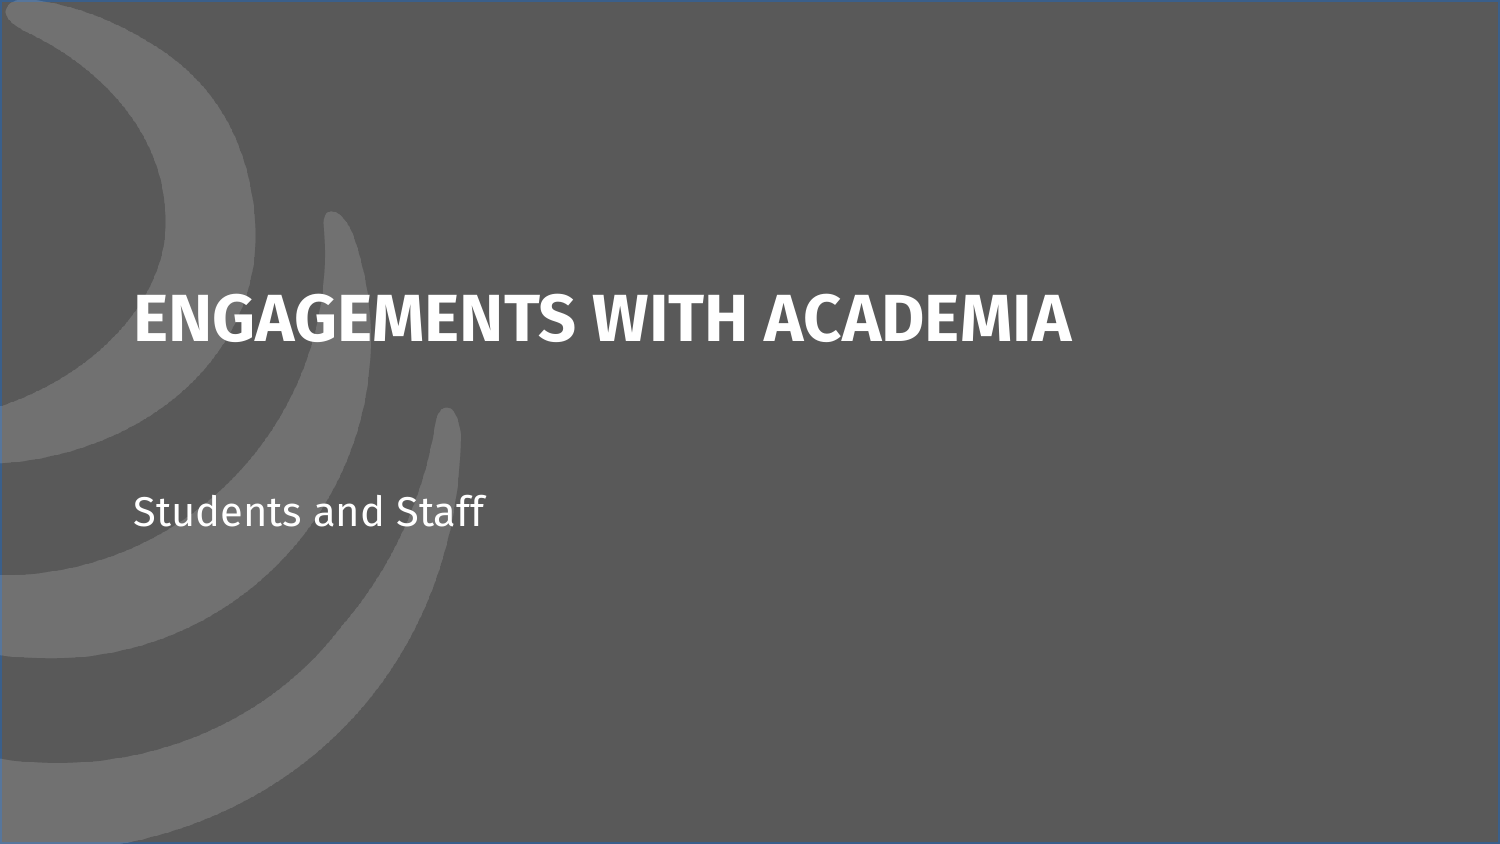

# Engagements with academia
Students and Staff